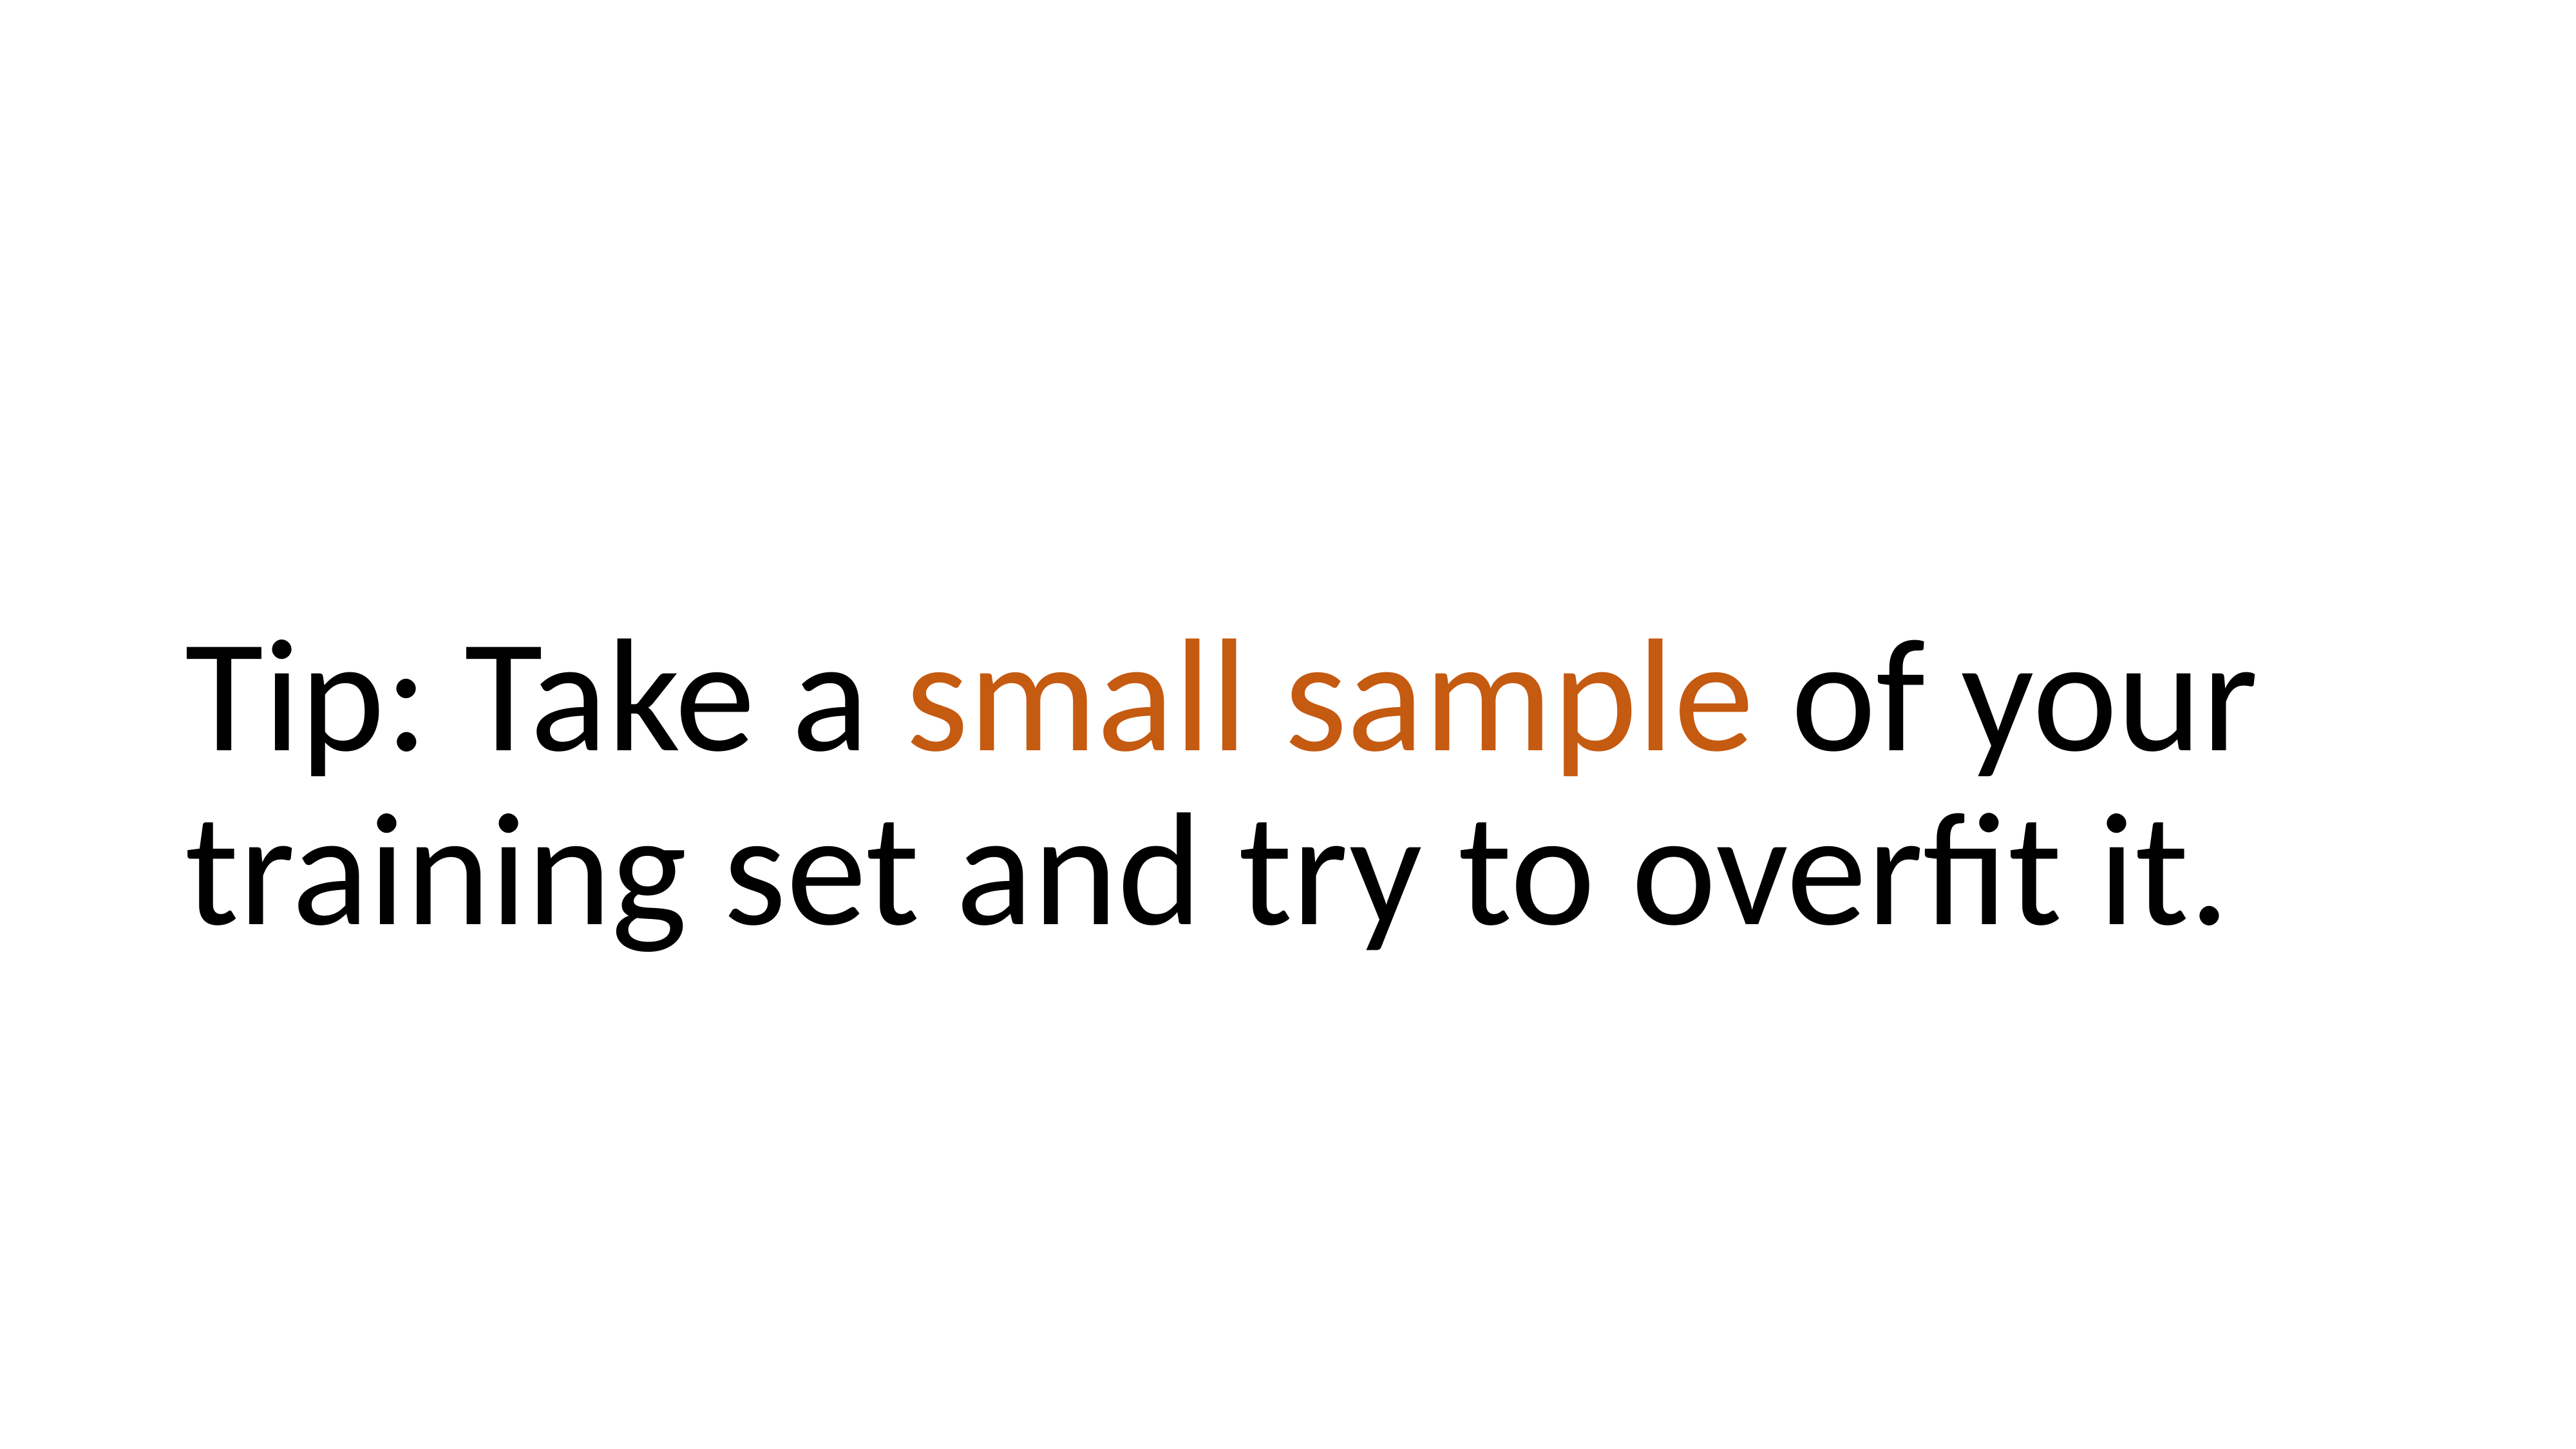

# Tip: Take a small sample of your training set and try to overfit it.